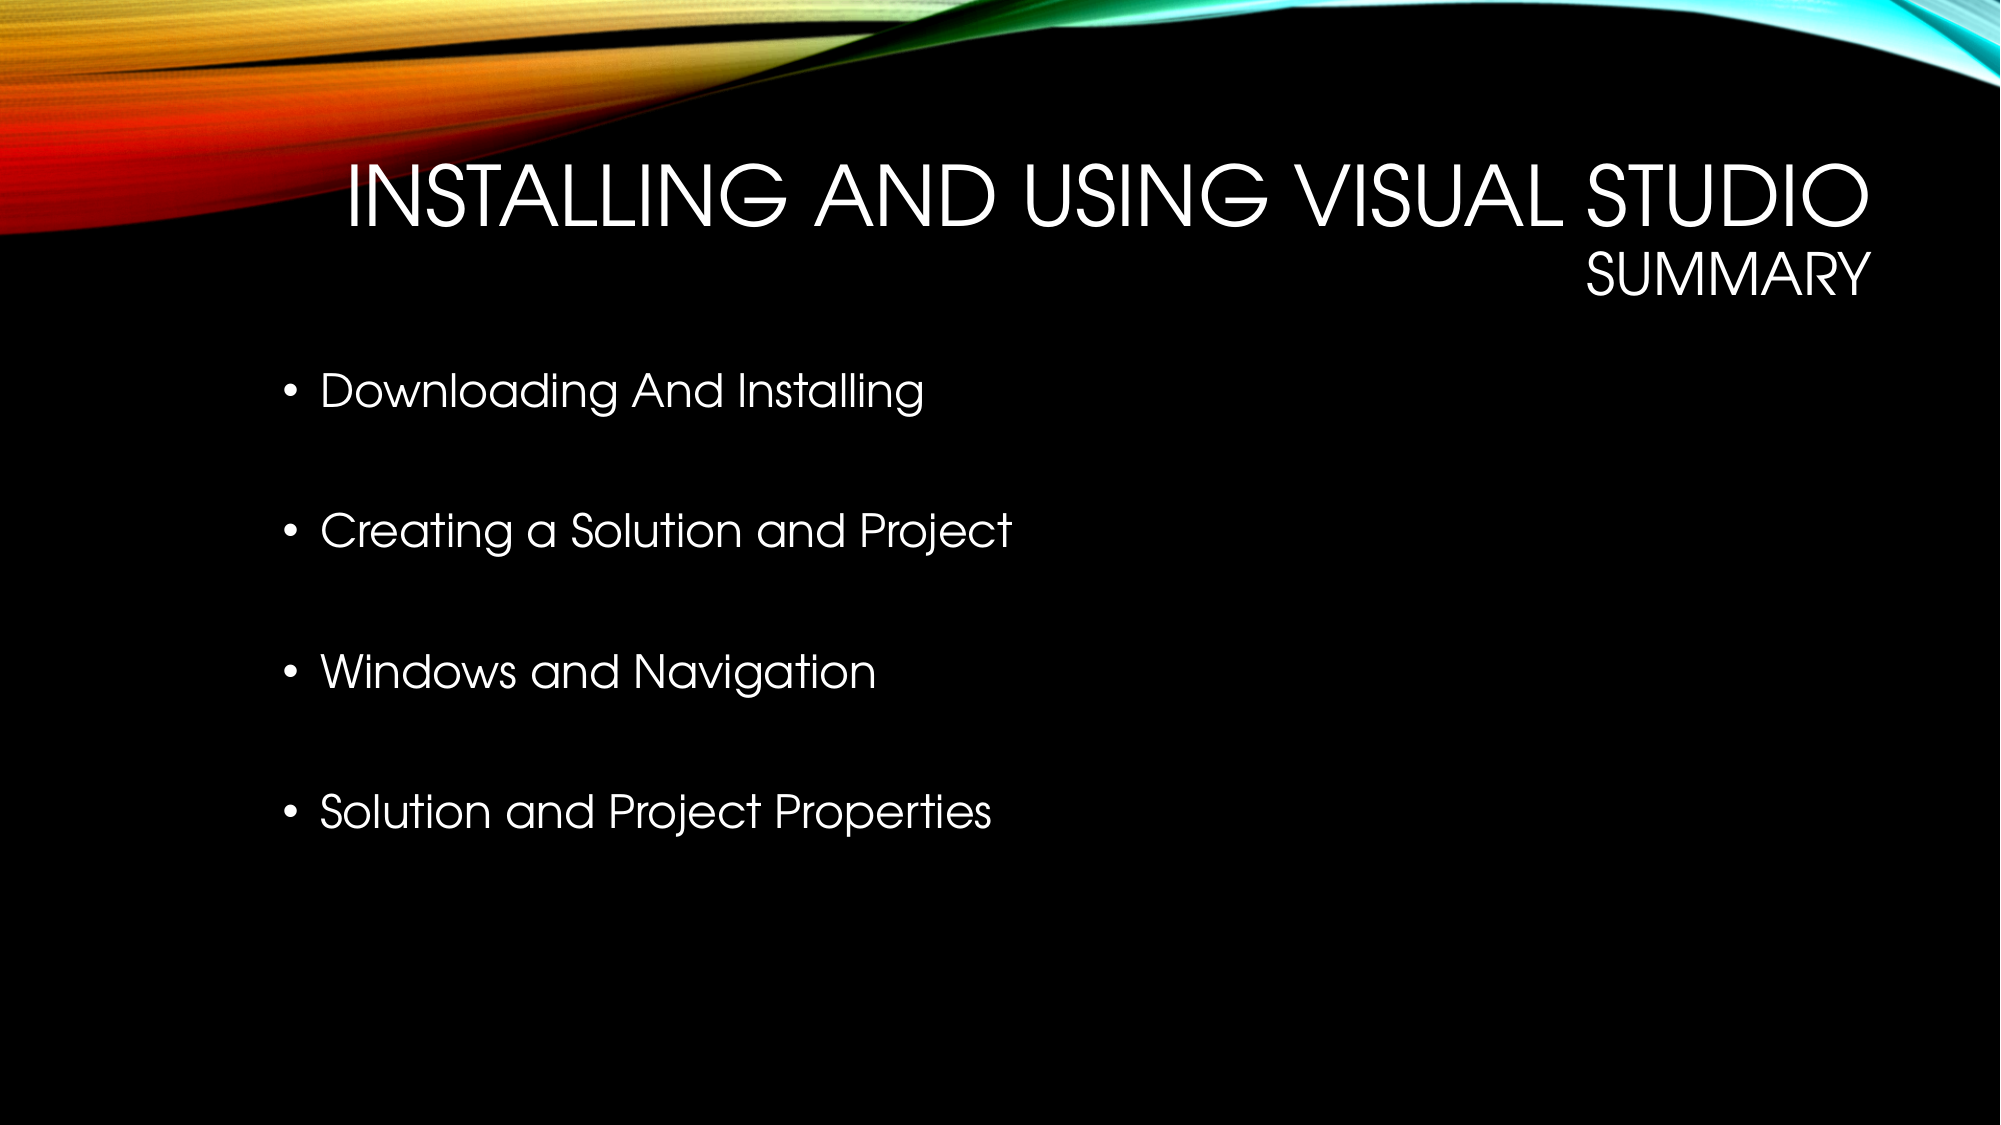

# Installing and Using Visual Studio Summary
Downloading And Installing

Creating a Solution and Project

Windows and Navigation

Solution and Project Properties